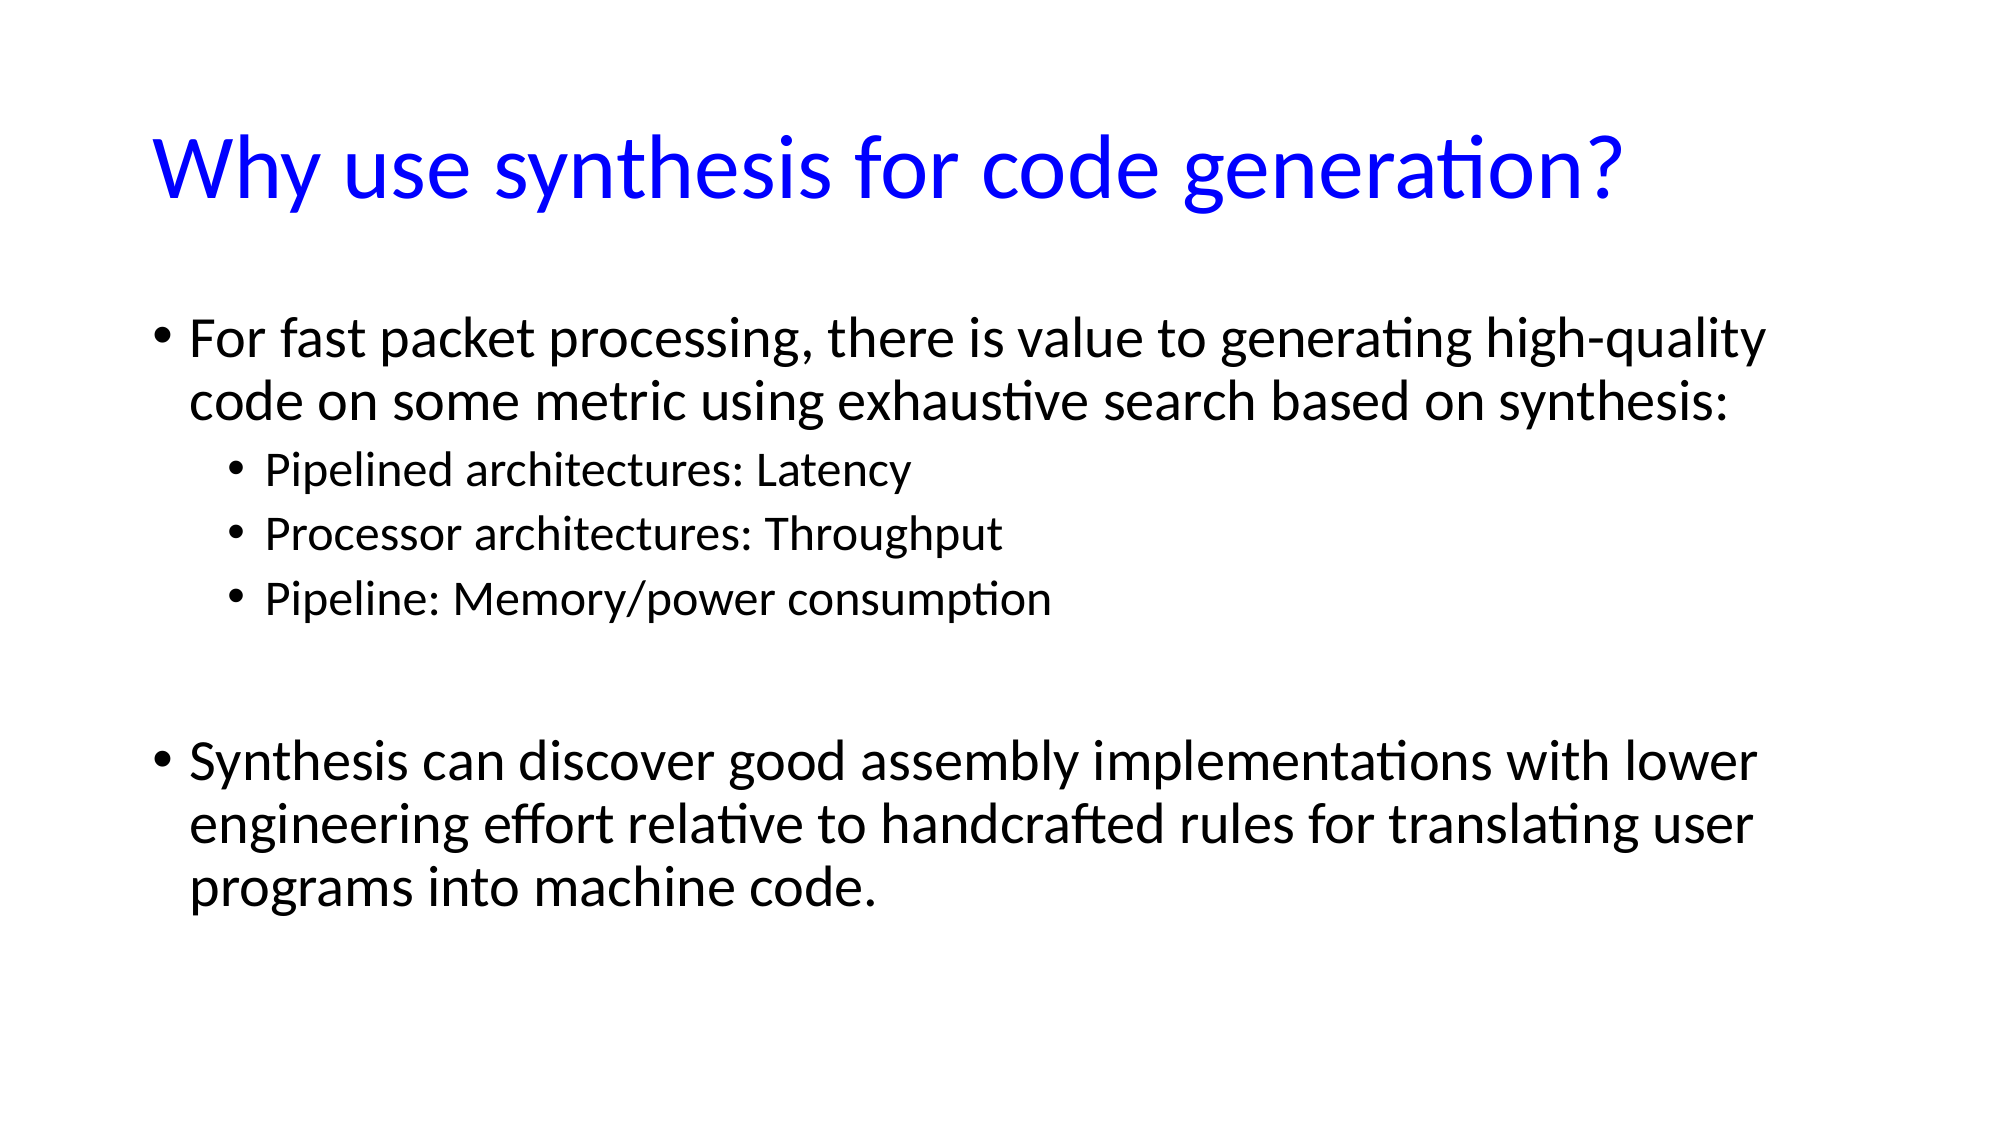

# Why use synthesis for code generation?
For fast packet processing, there is value to generating high-quality code on some metric using exhaustive search based on synthesis:
Pipelined architectures: Latency
Processor architectures: Throughput
Pipeline: Memory/power consumption

Synthesis can discover good assembly implementations with lower engineering effort relative to handcrafted rules for translating user programs into machine code.